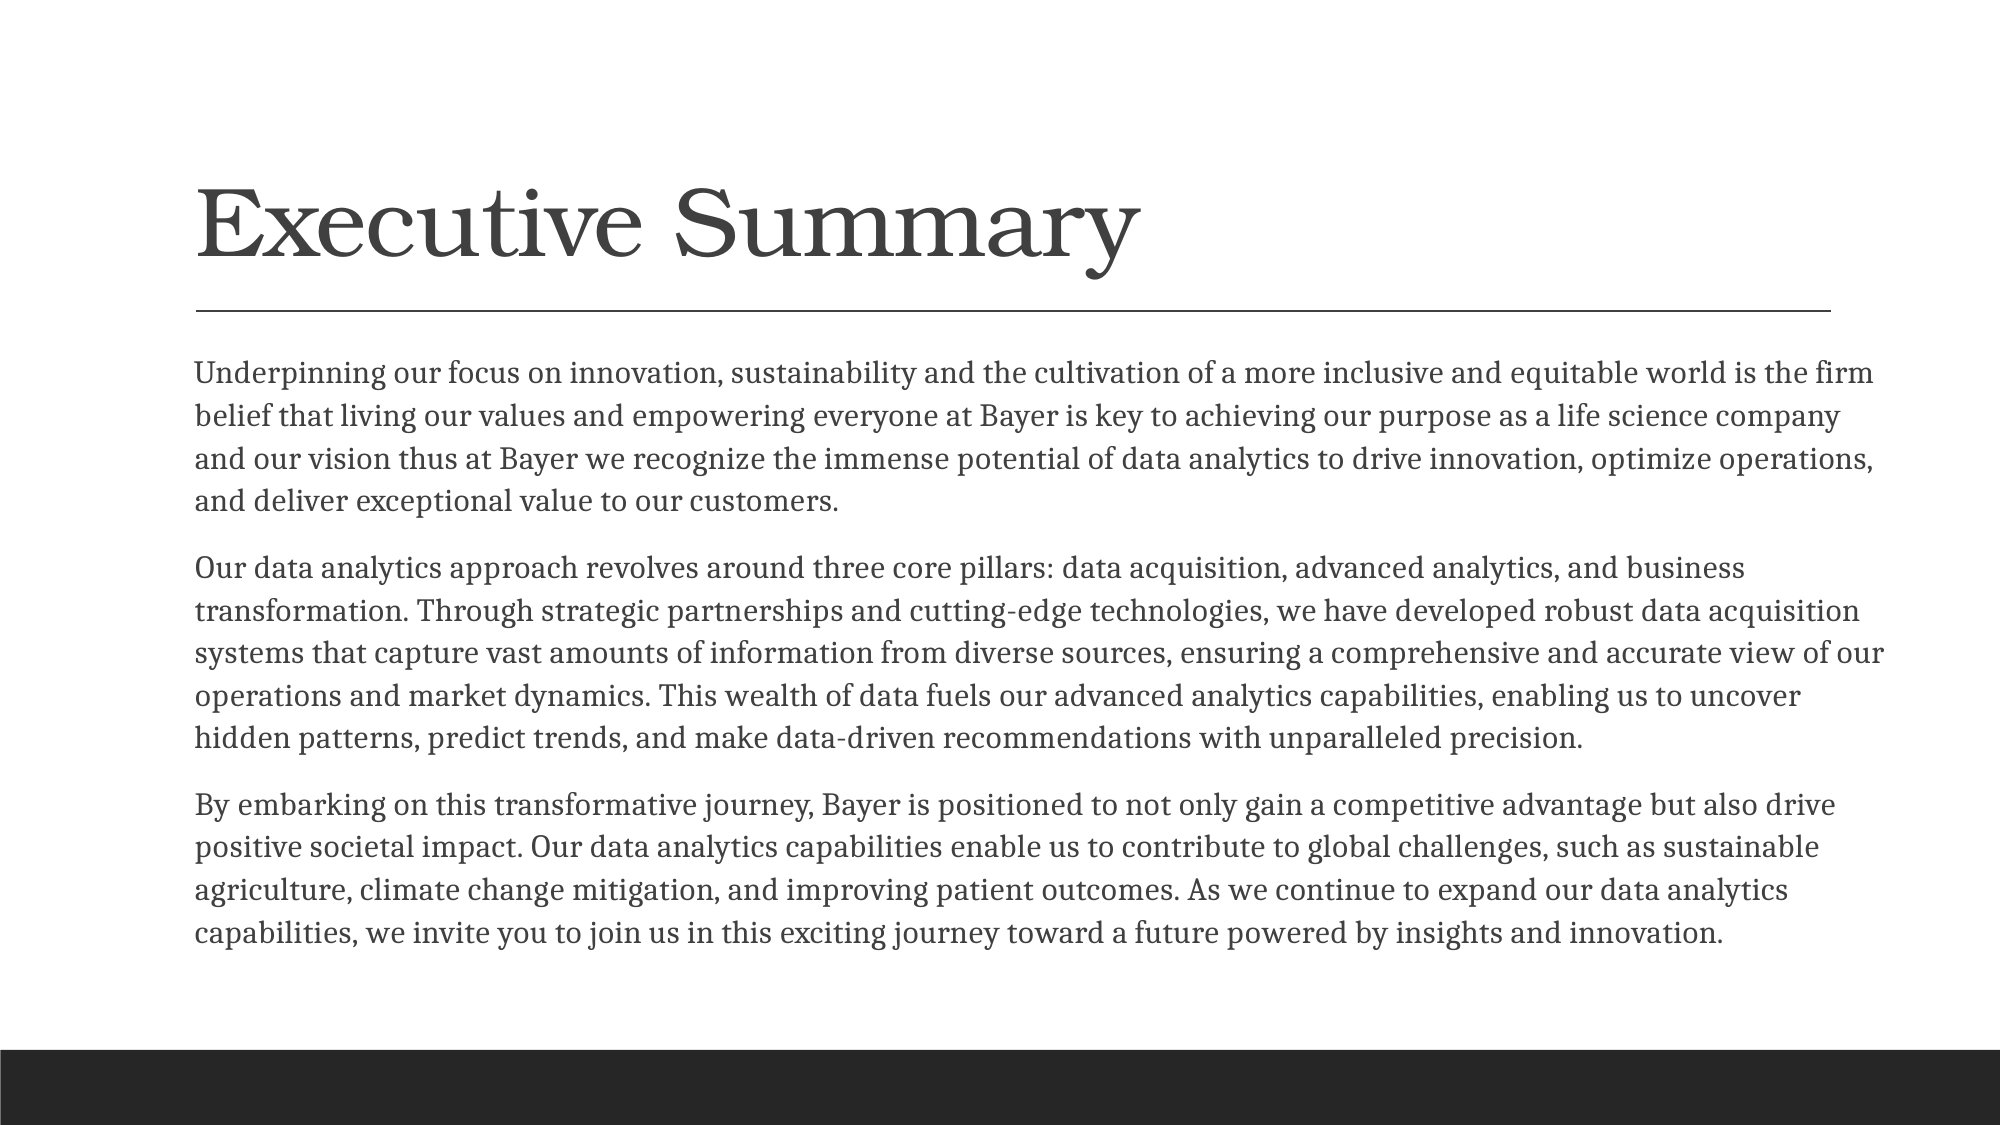

# Executive Summary
Underpinning our focus on innovation, sustainability and the cultivation of a more inclusive and equitable world is the firm belief that living our values and empowering everyone at Bayer is key to achieving our purpose as a life science company and our vision thus at Bayer we recognize the immense potential of data analytics to drive innovation, optimize operations, and deliver exceptional value to our customers.
Our data analytics approach revolves around three core pillars: data acquisition, advanced analytics, and business transformation. Through strategic partnerships and cutting-edge technologies, we have developed robust data acquisition systems that capture vast amounts of information from diverse sources, ensuring a comprehensive and accurate view of our operations and market dynamics. This wealth of data fuels our advanced analytics capabilities, enabling us to uncover hidden patterns, predict trends, and make data-driven recommendations with unparalleled precision.
By embarking on this transformative journey, Bayer is positioned to not only gain a competitive advantage but also drive positive societal impact. Our data analytics capabilities enable us to contribute to global challenges, such as sustainable agriculture, climate change mitigation, and improving patient outcomes. As we continue to expand our data analytics capabilities, we invite you to join us in this exciting journey toward a future powered by insights and innovation.